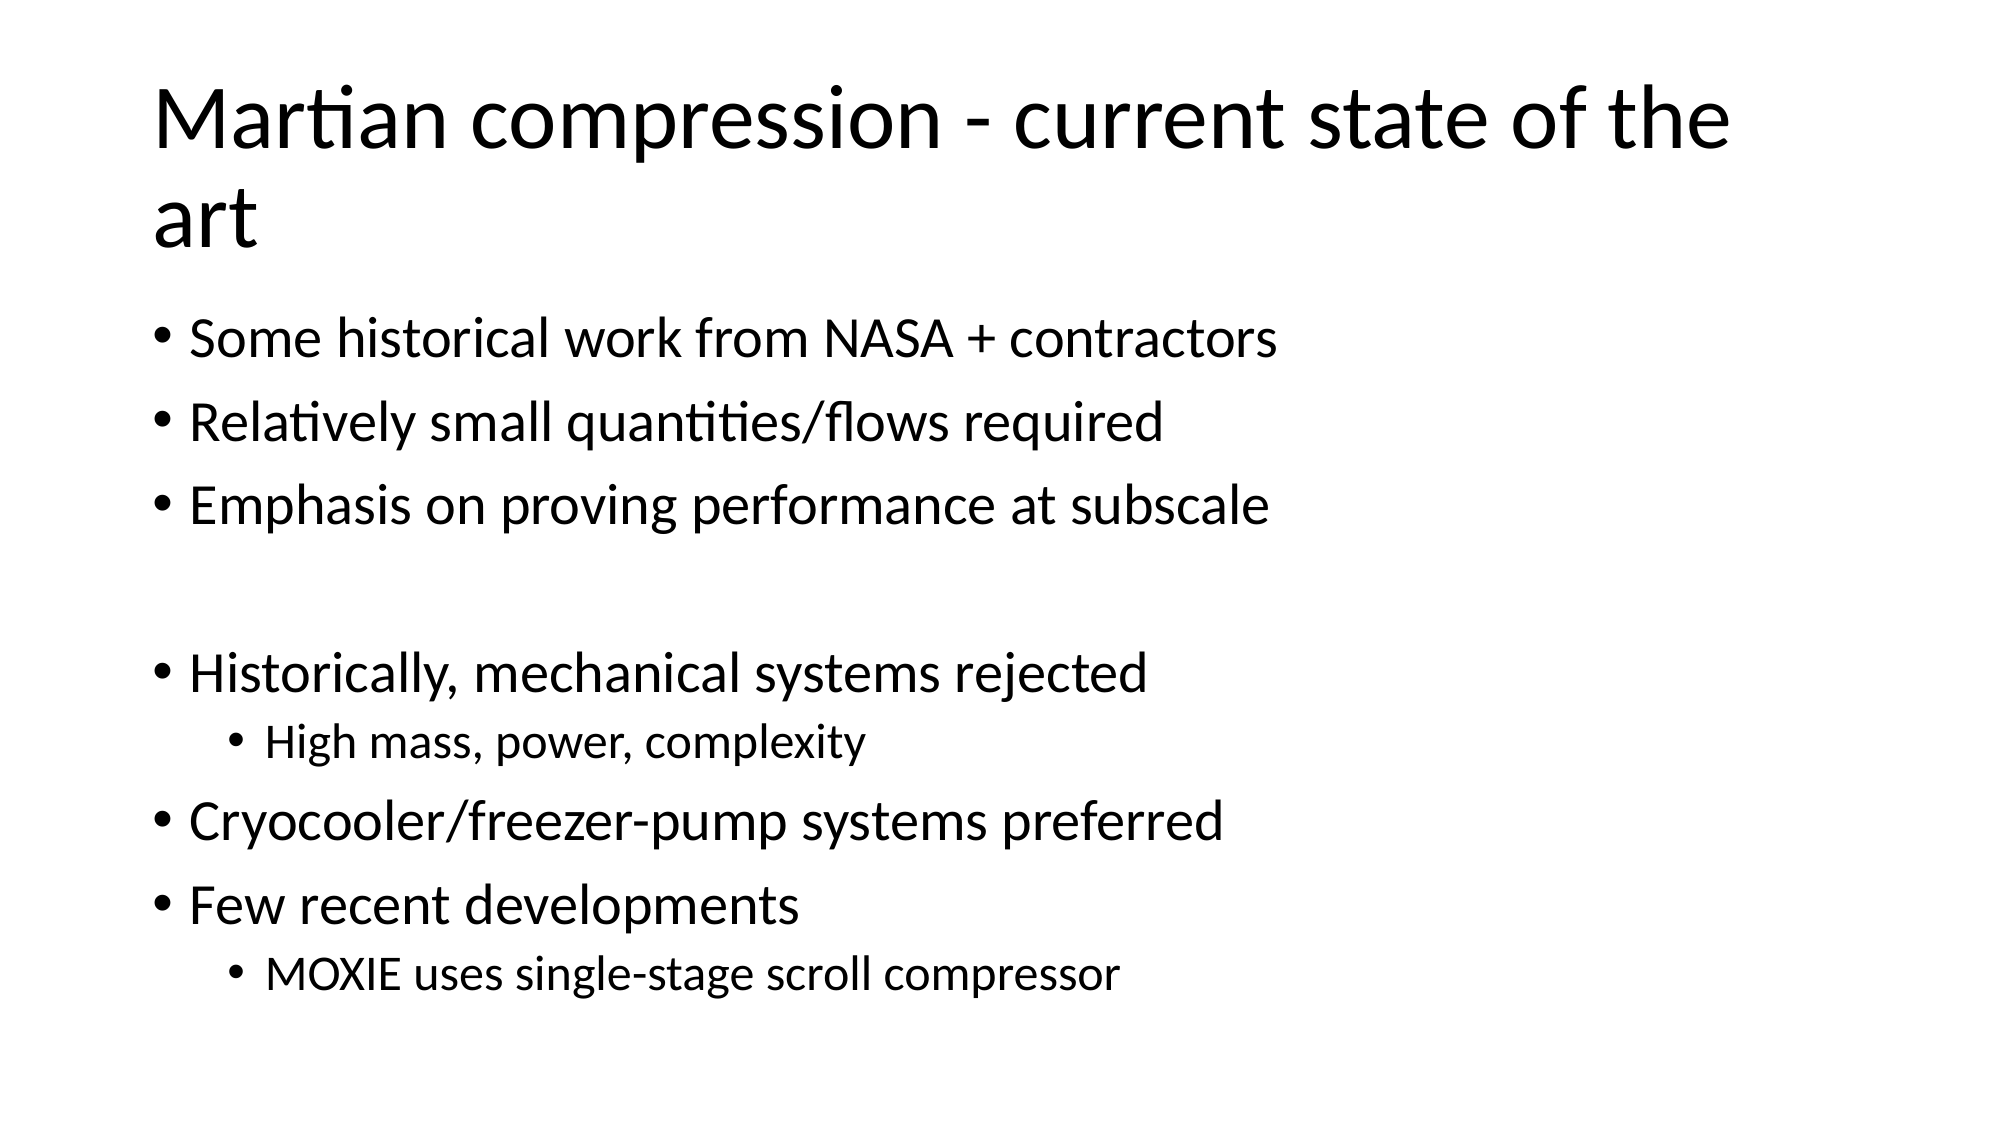

# Martian compression - current state of the art
Some historical work from NASA + contractors
Relatively small quantities/flows required
Emphasis on proving performance at subscale

Historically, mechanical systems rejected
High mass, power, complexity
Cryocooler/freezer-pump systems preferred
Few recent developments
MOXIE uses single-stage scroll compressor